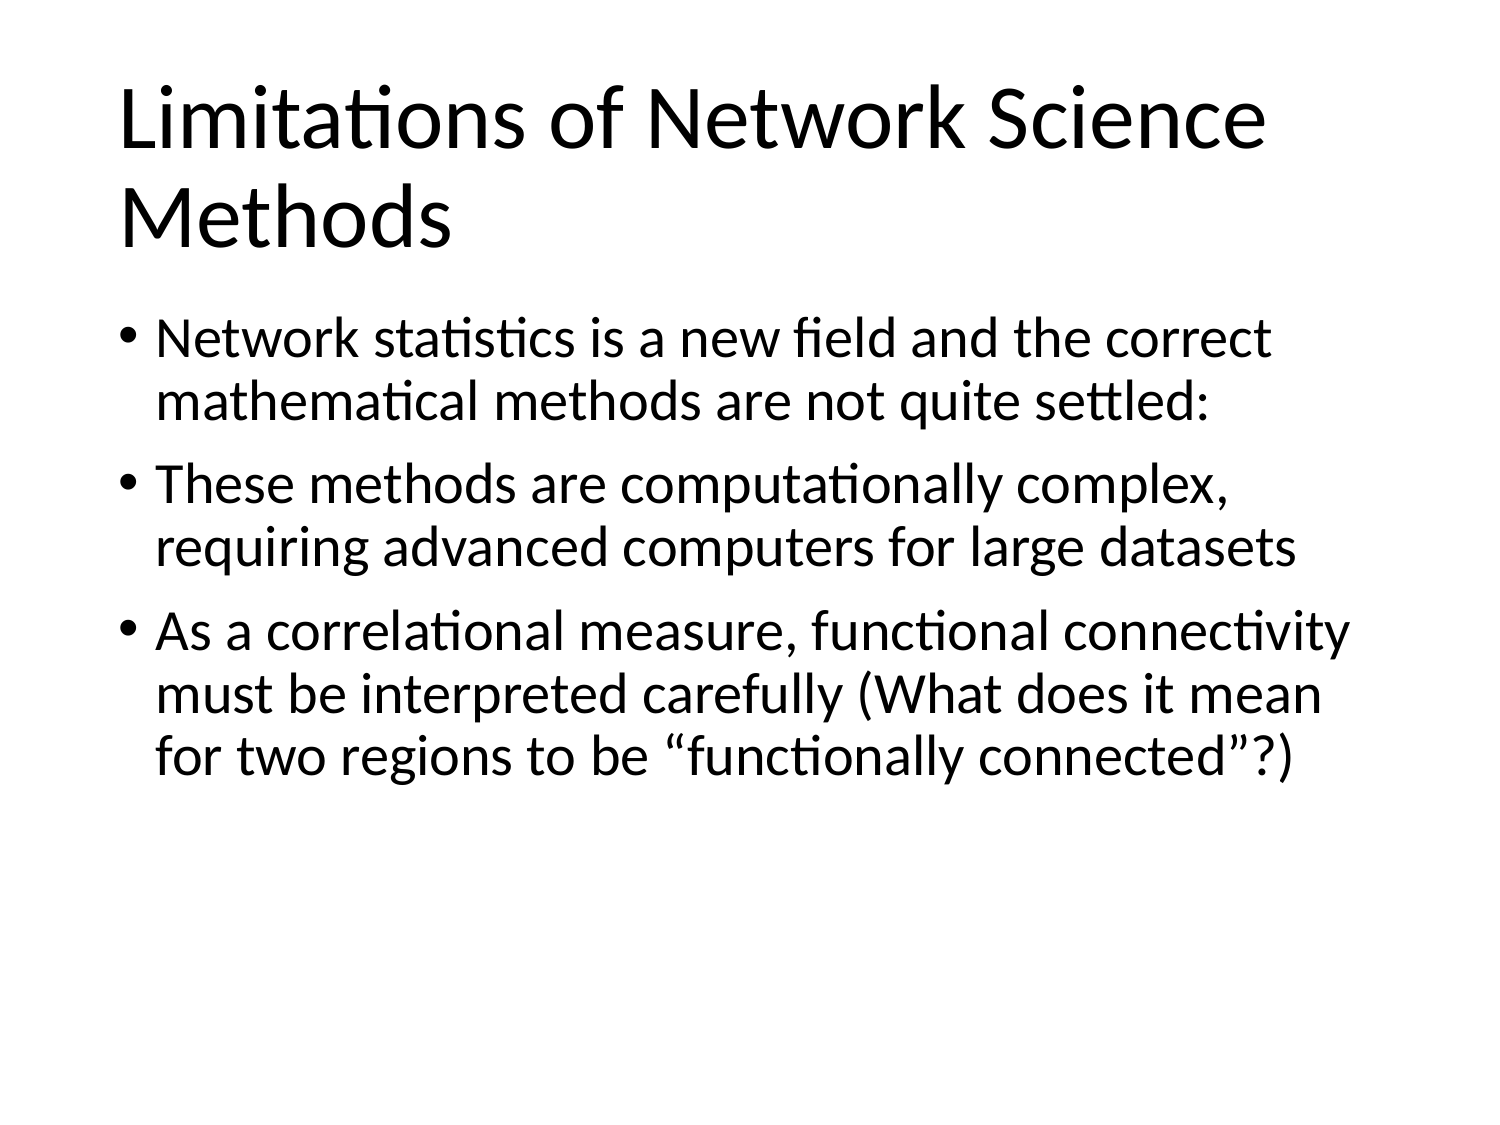

# Limitations of Network Science Methods
Network statistics is a new field and the correct mathematical methods are not quite settled:
These methods are computationally complex, requiring advanced computers for large datasets
As a correlational measure, functional connectivity must be interpreted carefully (What does it mean for two regions to be “functionally connected”?)